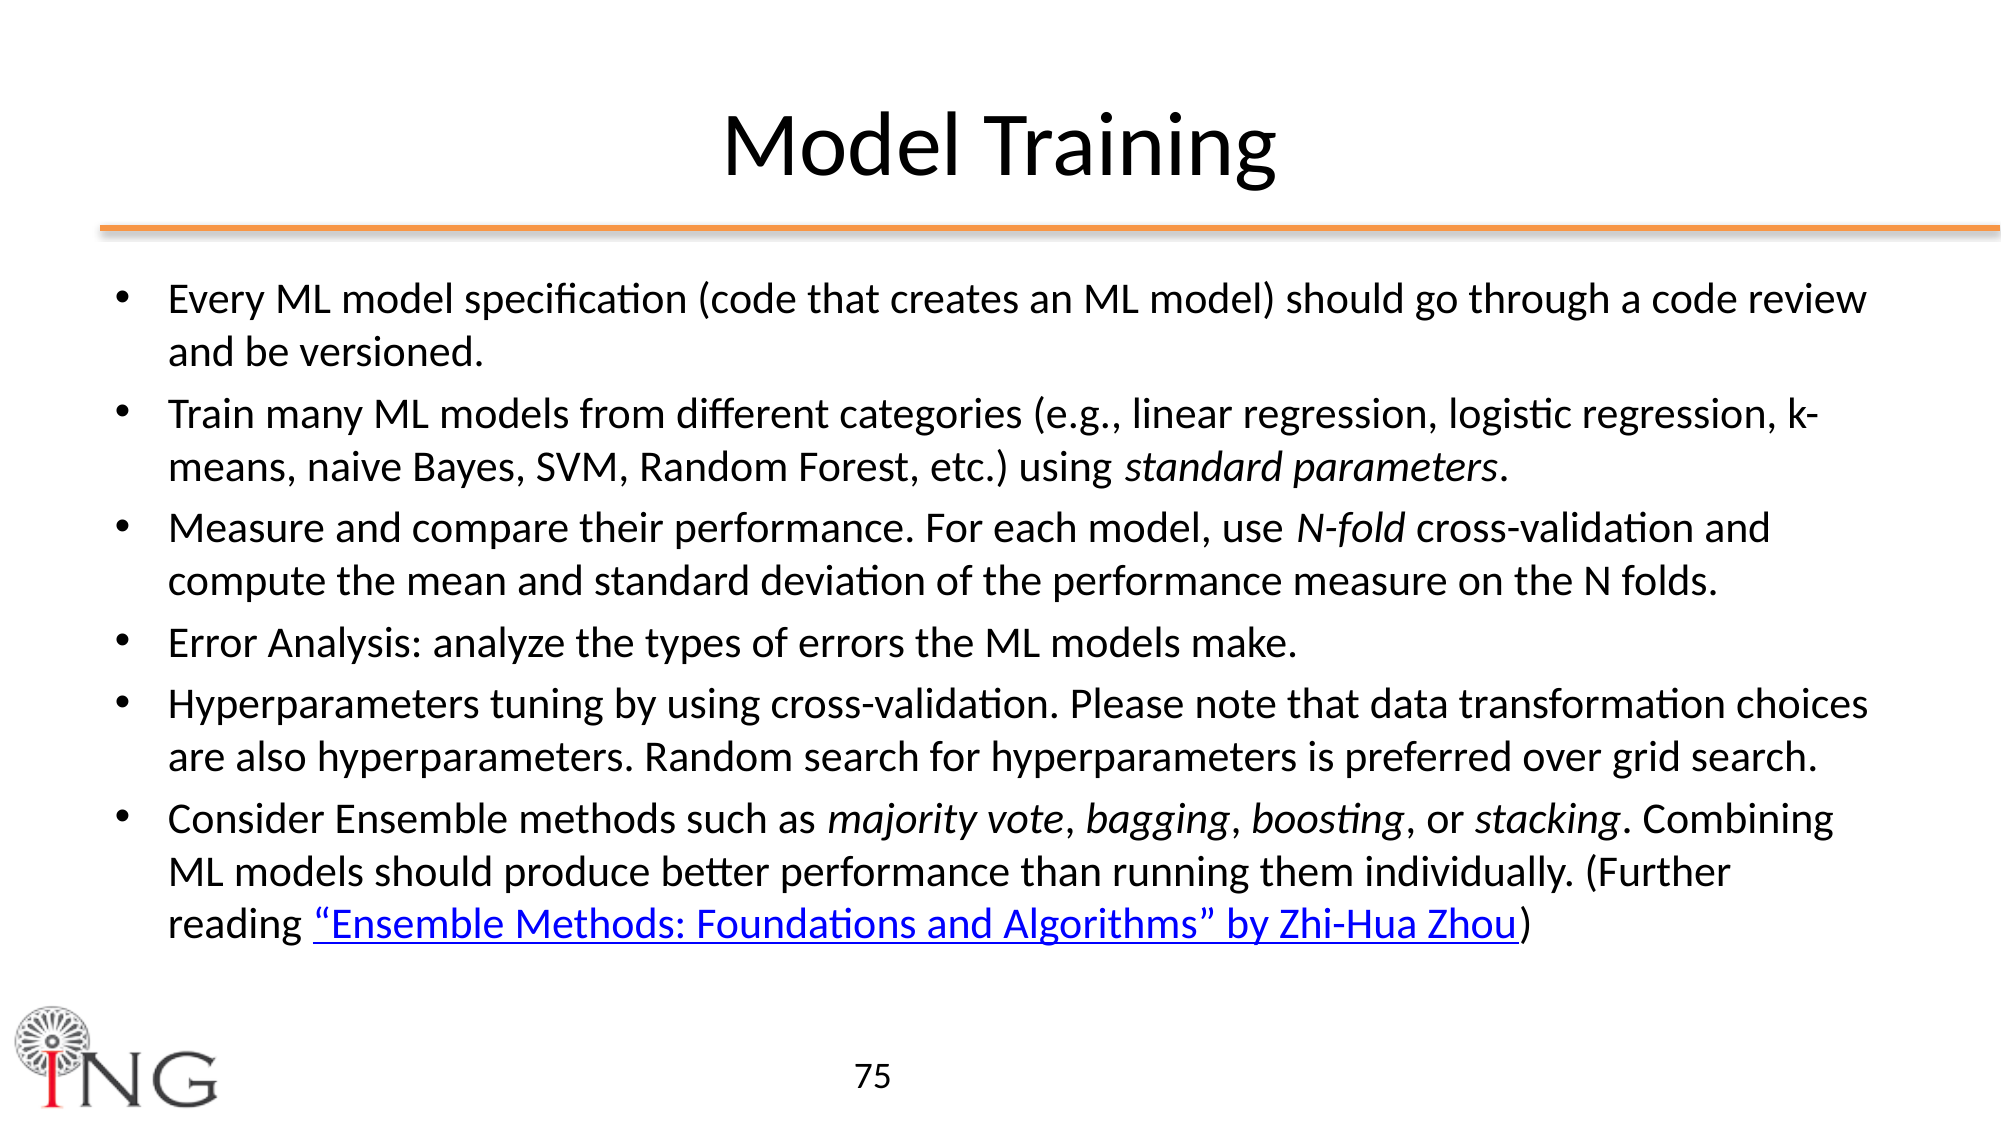

# Model Training
Every ML model specification (code that creates an ML model) should go through a code review and be versioned.
Train many ML models from different categories (e.g., linear regression, logistic regression, k-means, naive Bayes, SVM, Random Forest, etc.) using standard parameters.
Measure and compare their performance. For each model, use N-fold cross-validation and compute the mean and standard deviation of the performance measure on the N folds.
Error Analysis: analyze the types of errors the ML models make.
Hyperparameters tuning by using cross-validation. Please note that data transformation choices are also hyperparameters. Random search for hyperparameters is preferred over grid search.
Consider Ensemble methods such as majority vote, bagging, boosting, or stacking. Combining ML models should produce better performance than running them individually. (Further reading “Ensemble Methods: Foundations and Algorithms” by Zhi-Hua Zhou)
75